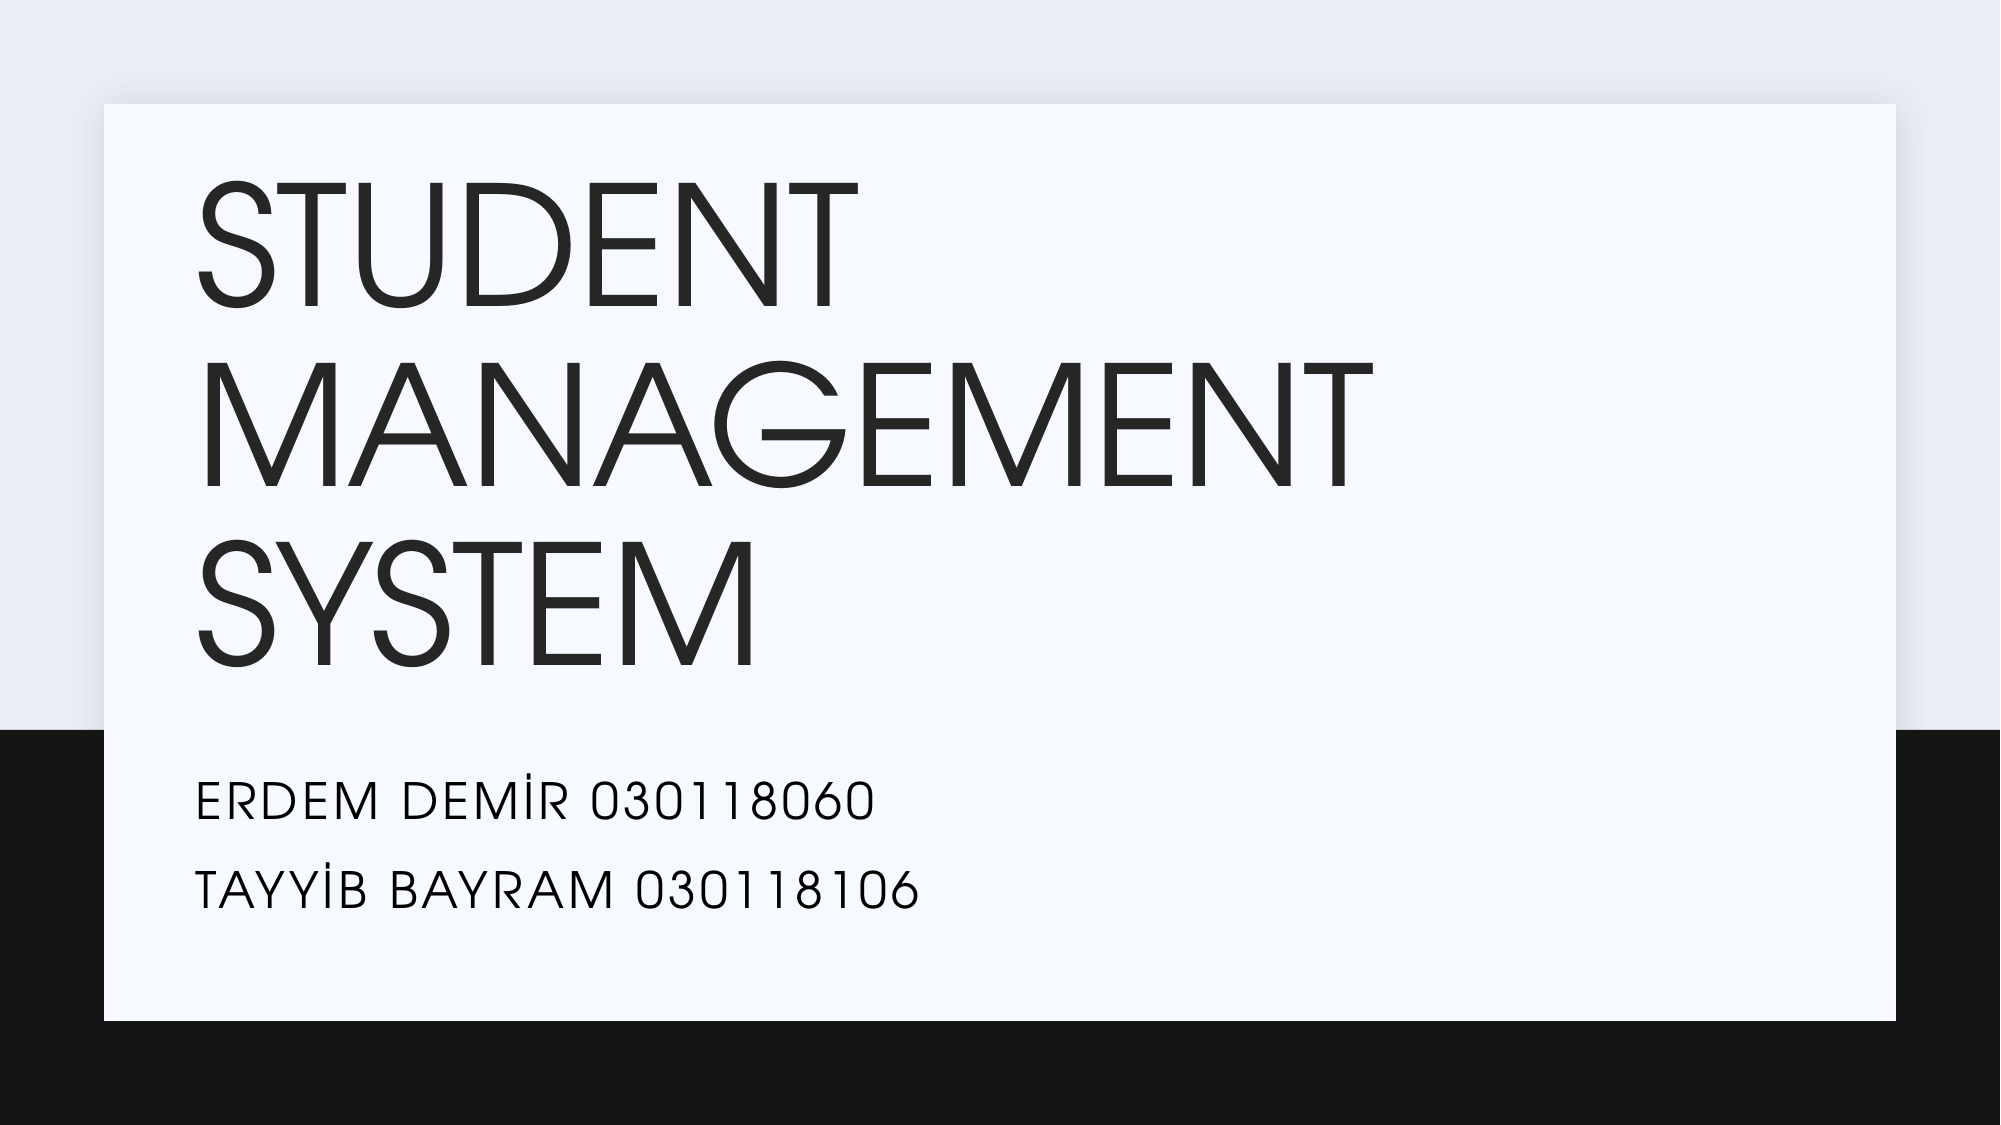

# Student Management System
Erdem demir 030118060
Tayyib Bayram 030118106